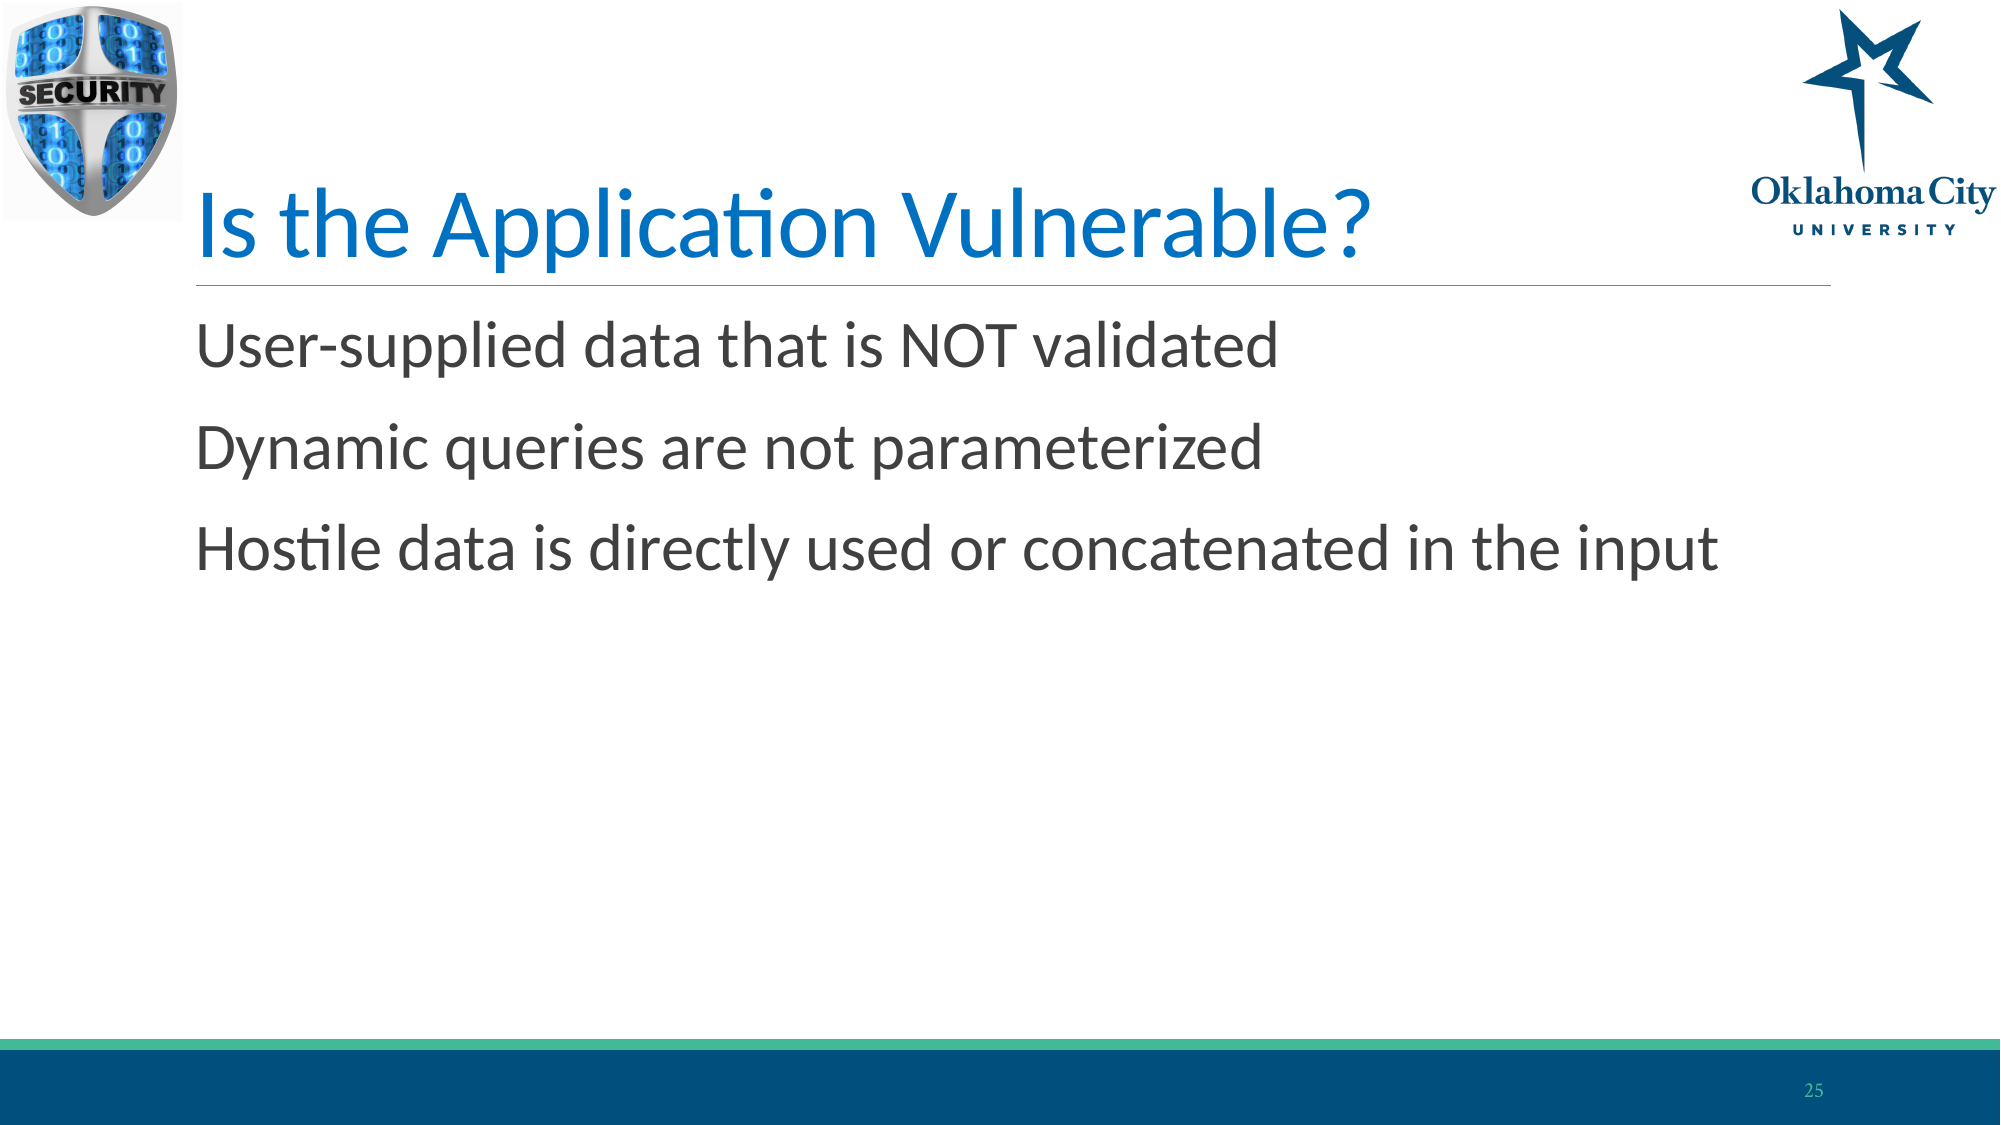

# Is the Application Vulnerable?
User-supplied data that is NOT validated
Dynamic queries are not parameterized
Hostile data is directly used or concatenated in the input

25